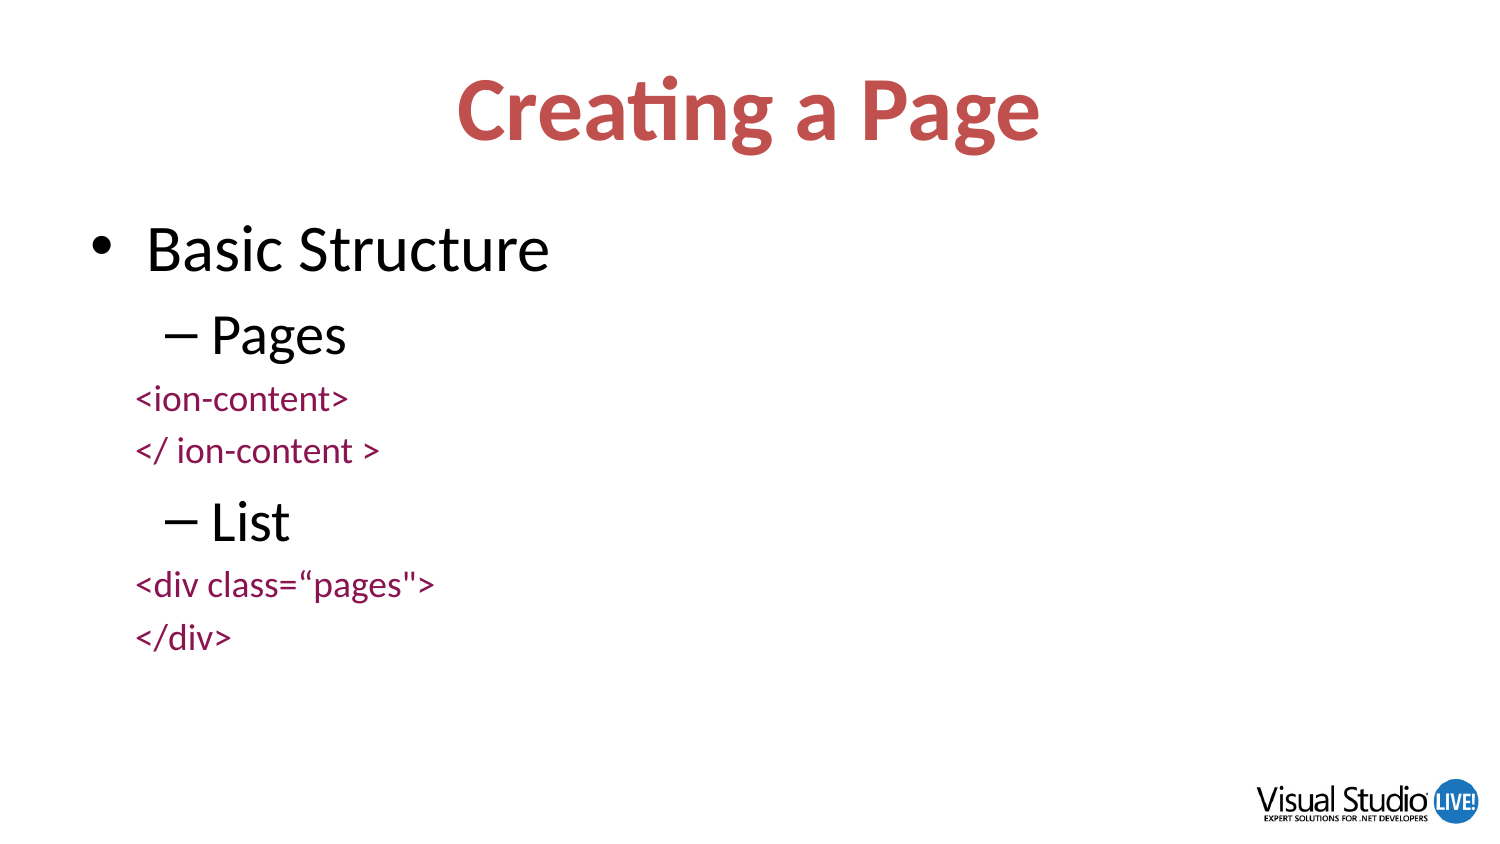

# Creating a Page
Basic Structure
Pages
<ion-content>
</ ion-content >
List
<div class=“pages">
</div>